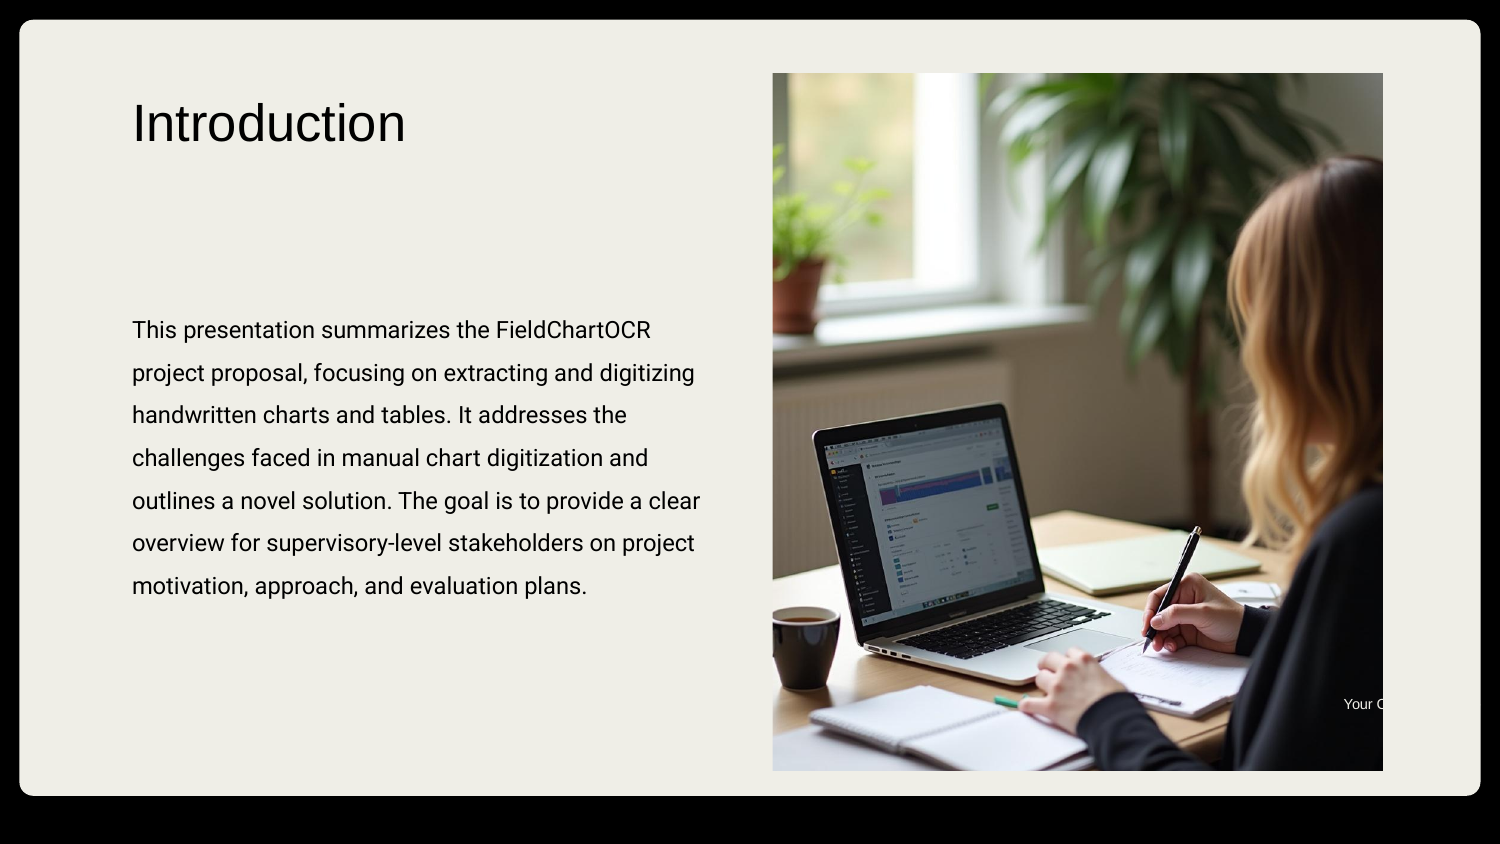

# Introduction
This presentation summarizes the FieldChartOCR project proposal, focusing on extracting and digitizing handwritten charts and tables. It addresses the challenges faced in manual chart digitization and outlines a novel solution. The goal is to provide a clear overview for supervisory-level stakeholders on project motivation, approach, and evaluation plans.
DD/MM/YYYY
Feature Name/Product
Your Company Name